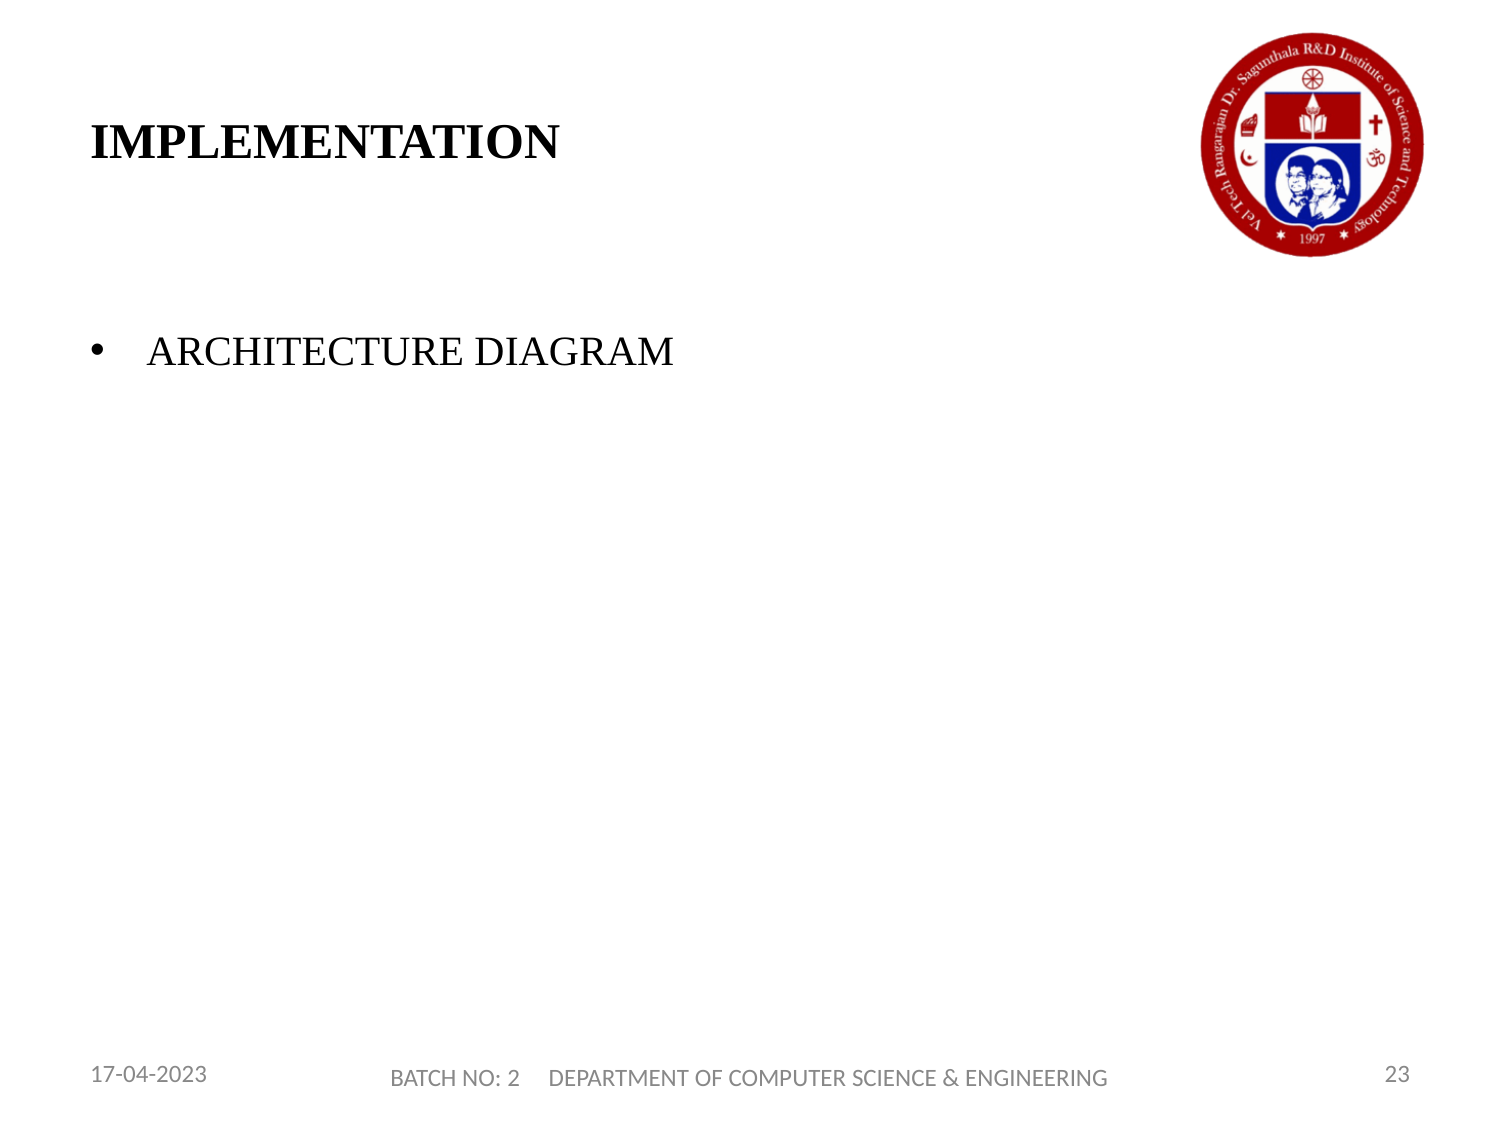

# IMPLEMENTATION
ARCHITECTURE DIAGRAM
17-04-2023
BATCH NO: 2     DEPARTMENT OF COMPUTER SCIENCE & ENGINEERING
23